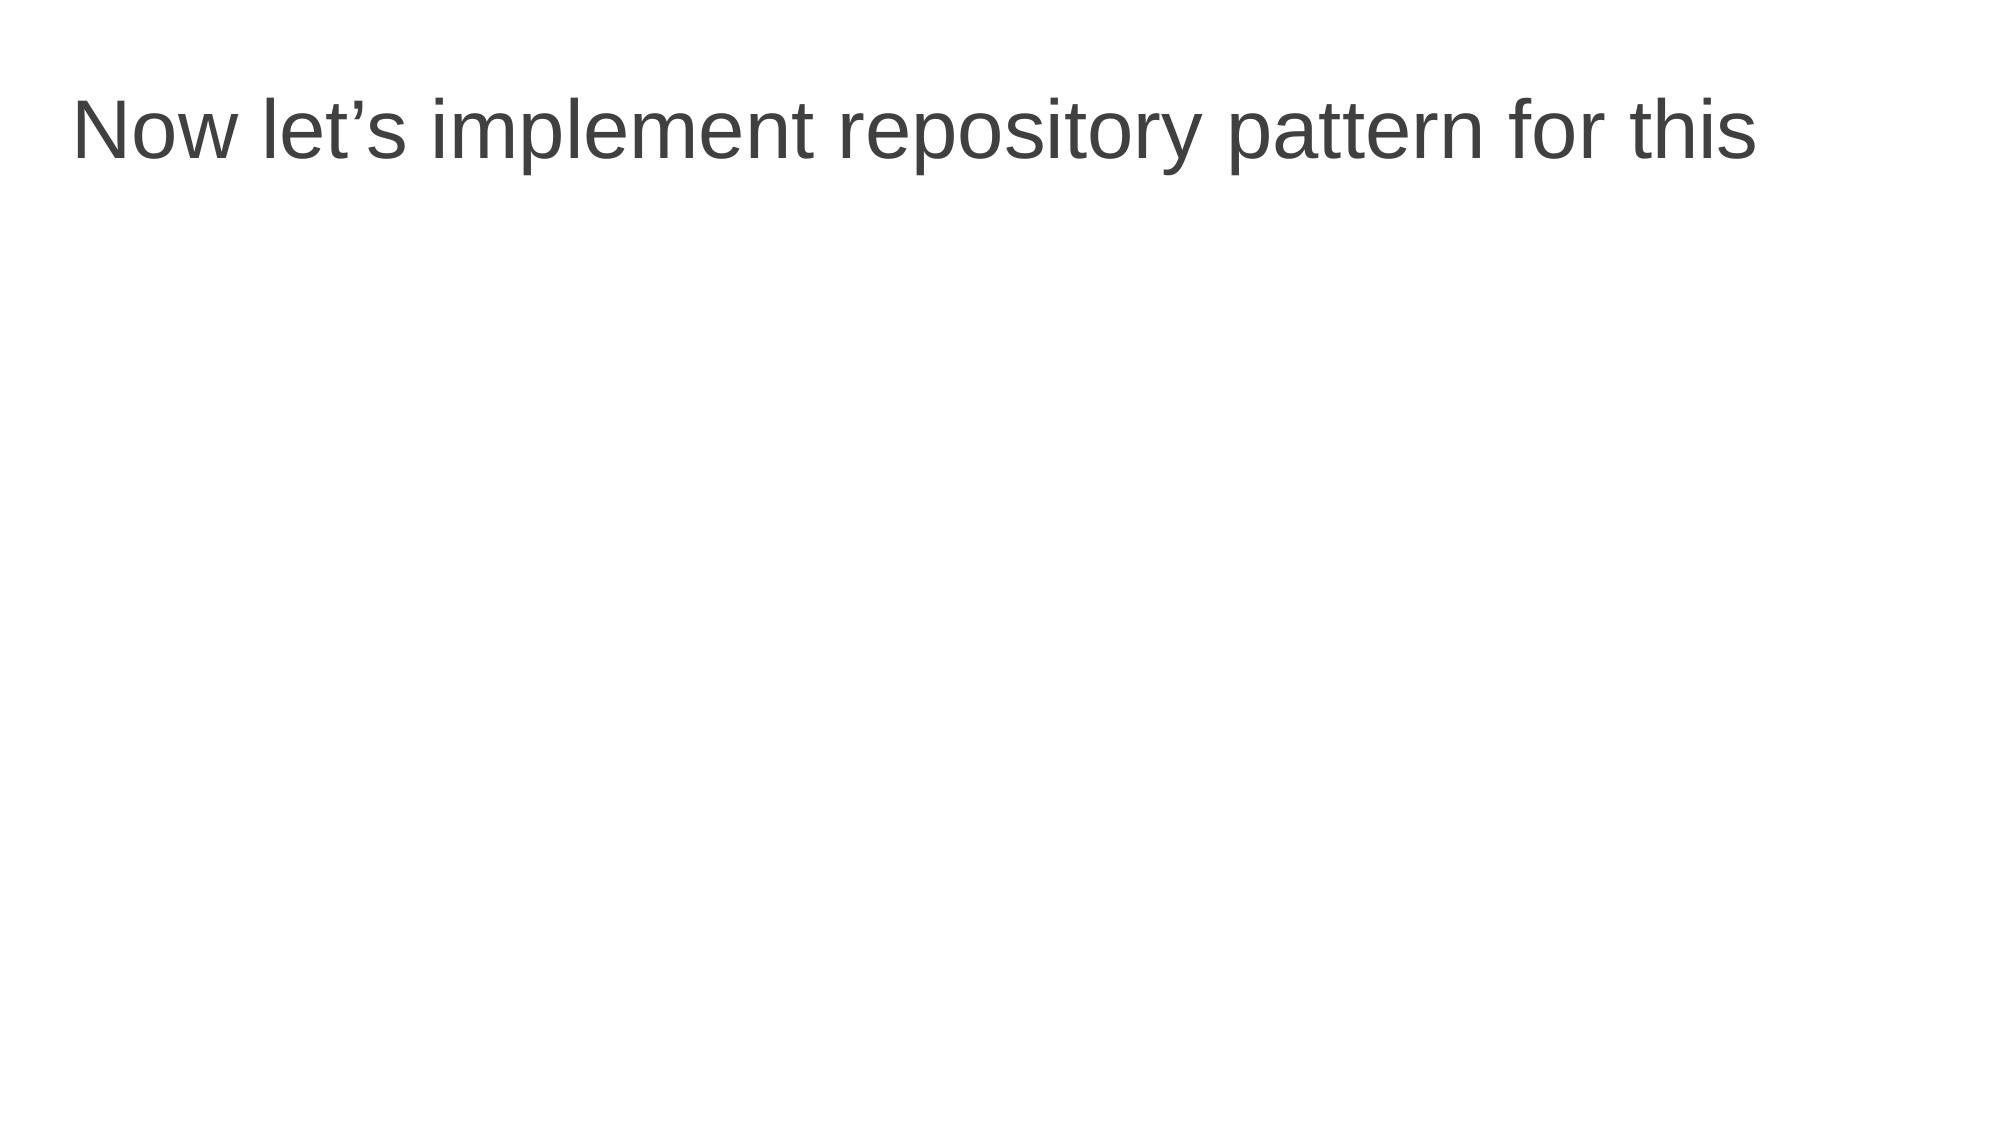

Now let’s implement repository pattern for this